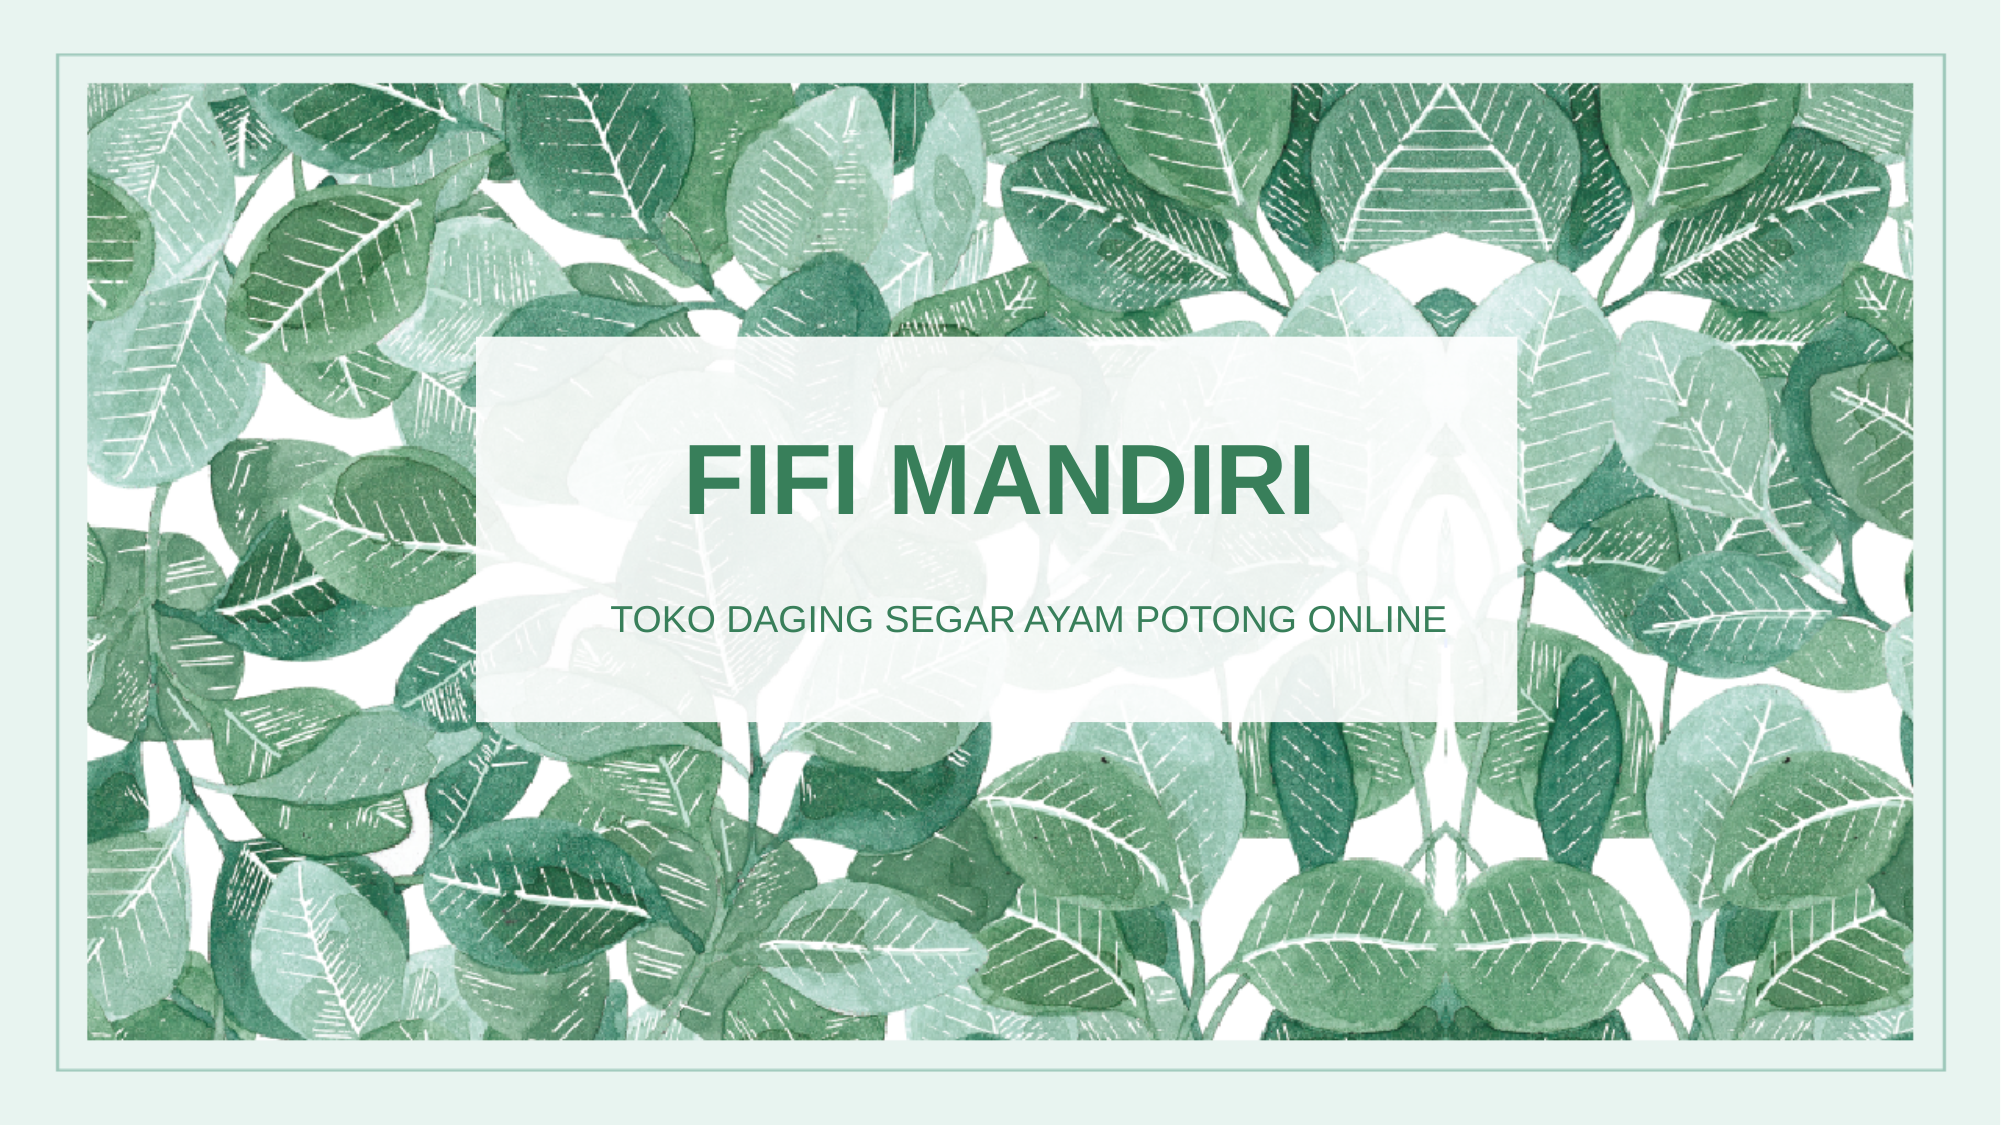

FIFI MANDIRI
TOKO DAGING SEGAR AYAM POTONG ONLINE